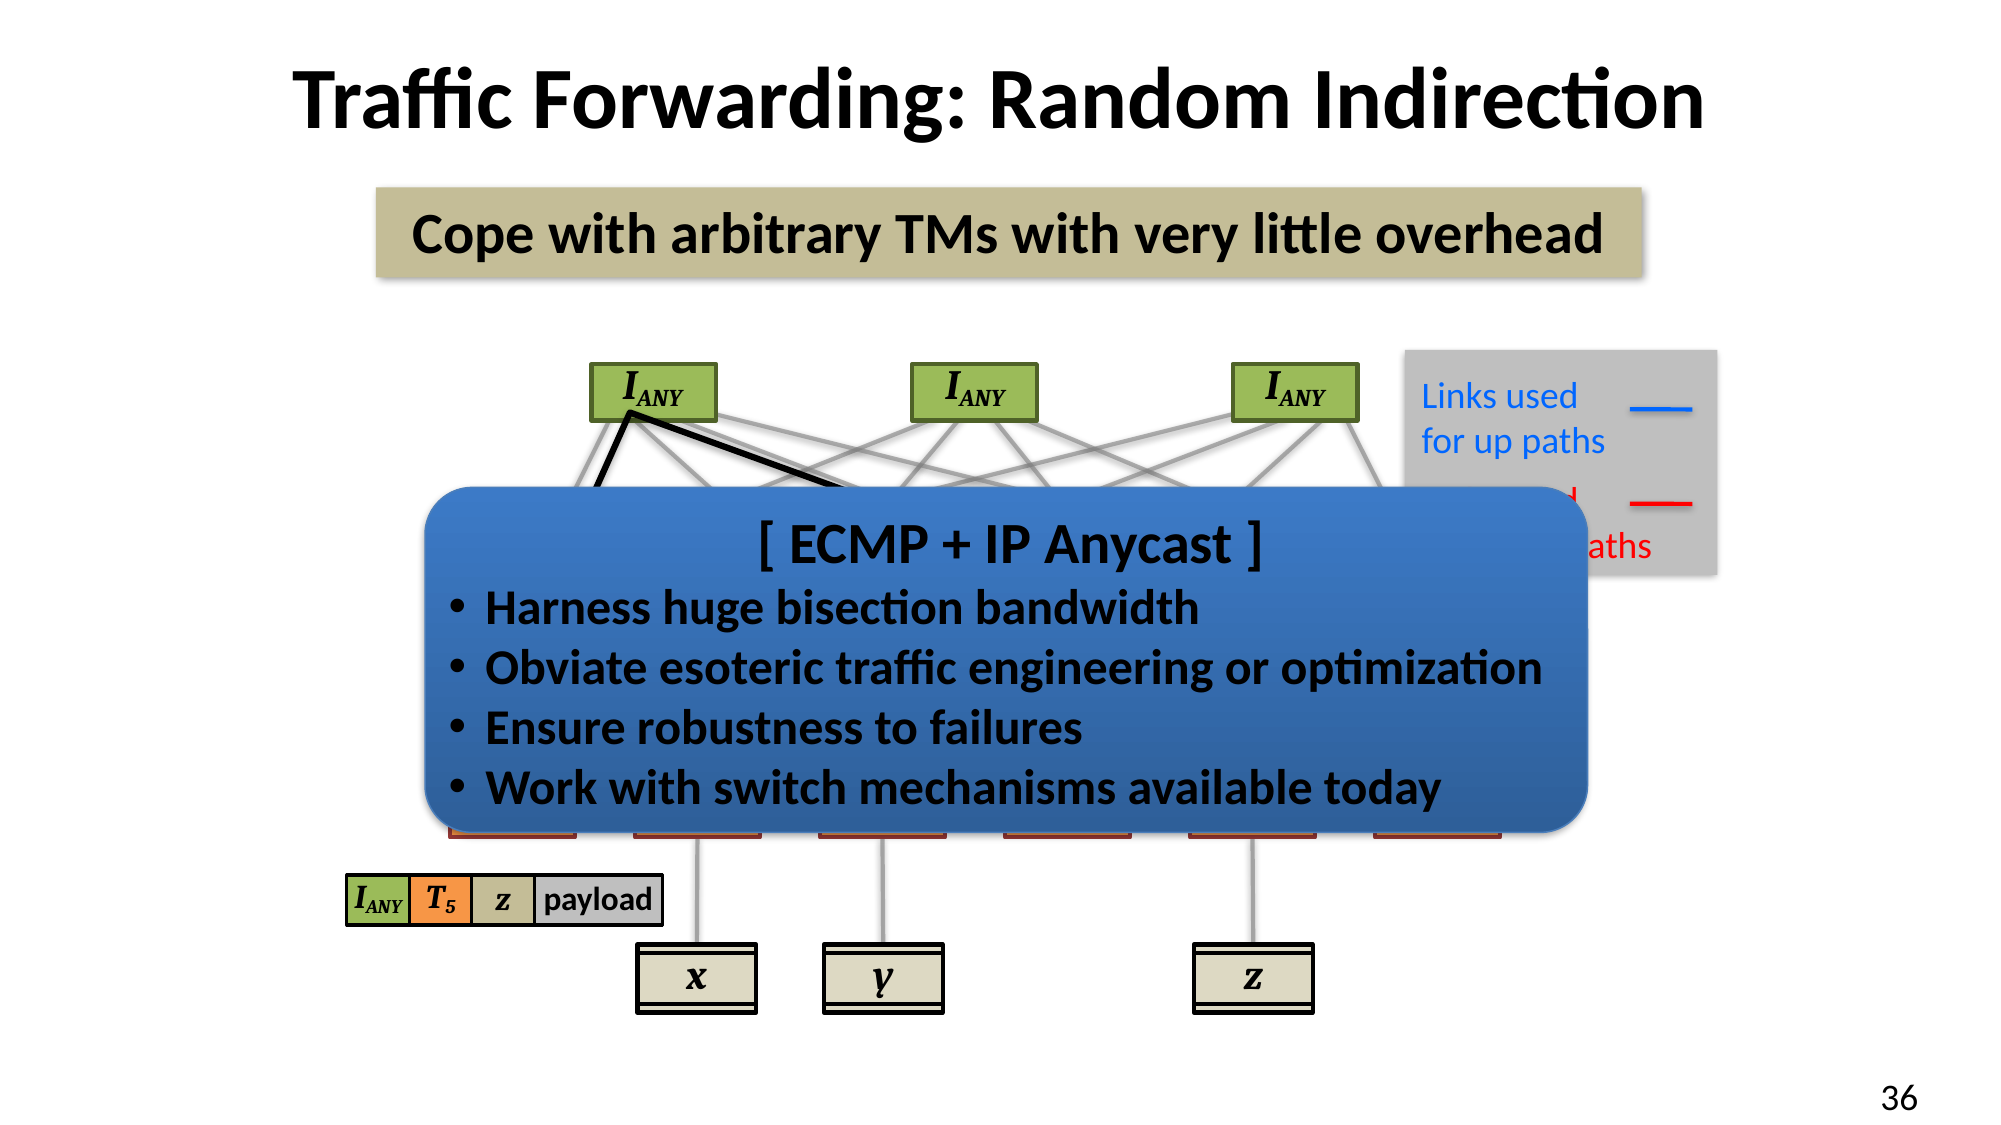

# Traffic Forwarding: Random Indirection
Cope with arbitrary TMs with very little overhead

Links used
for up paths
Links used
for down paths

IANY
IANY
IANY

[ ECMP + IP Anycast ]
Harness huge bisection bandwidth
Obviate esoteric traffic engineering or optimization
Ensure robustness to failures
Work with switch mechanisms available today

T1
T2
T3
T4
T5
T6
IANY
T3
T5
y
z
payload
payload

x
y
z
36